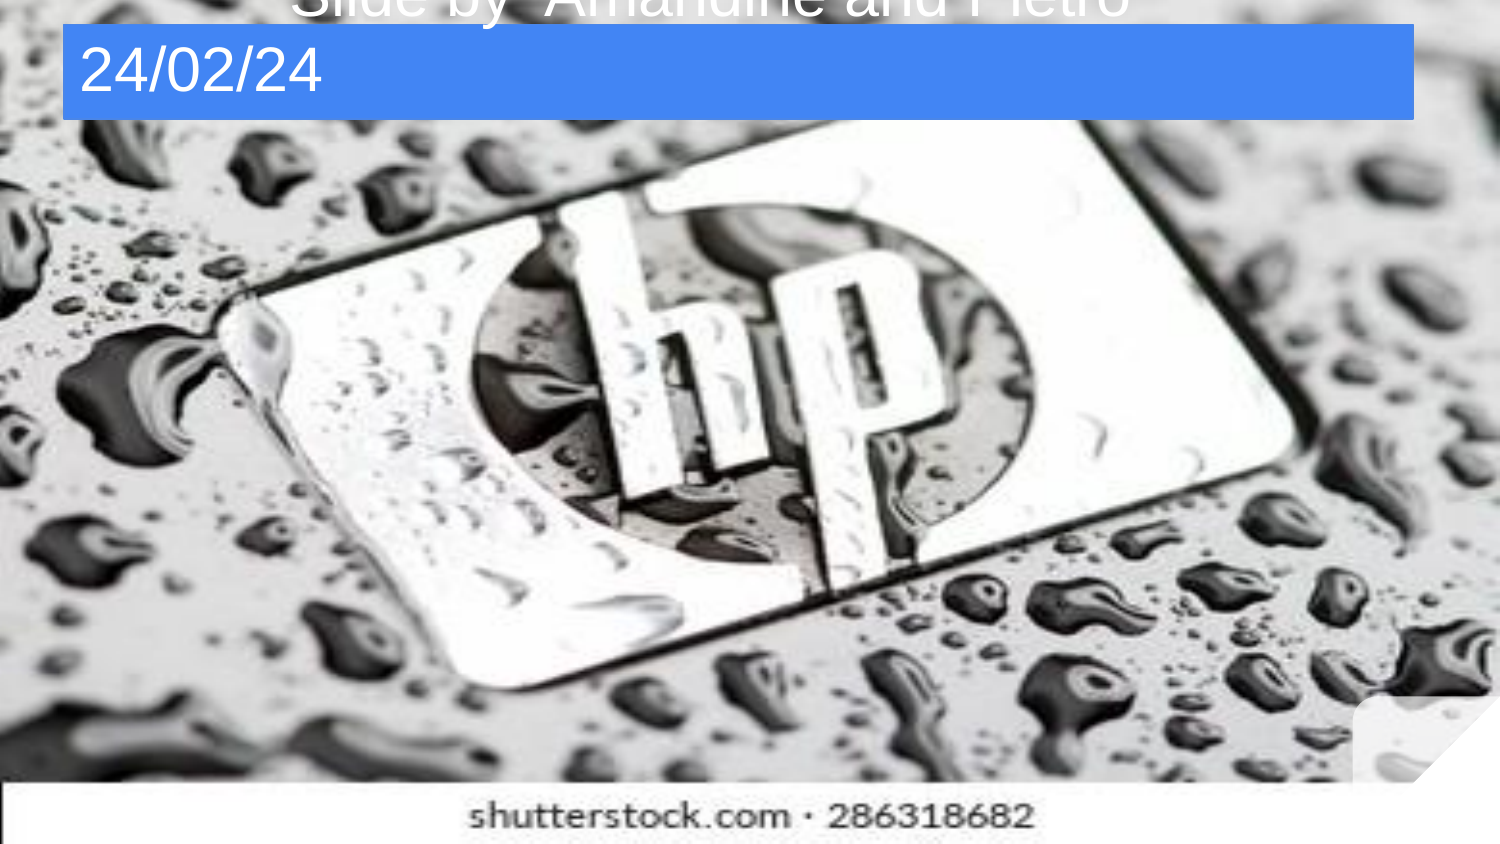

# Slide by  Amandine and Pietro  24/02/24